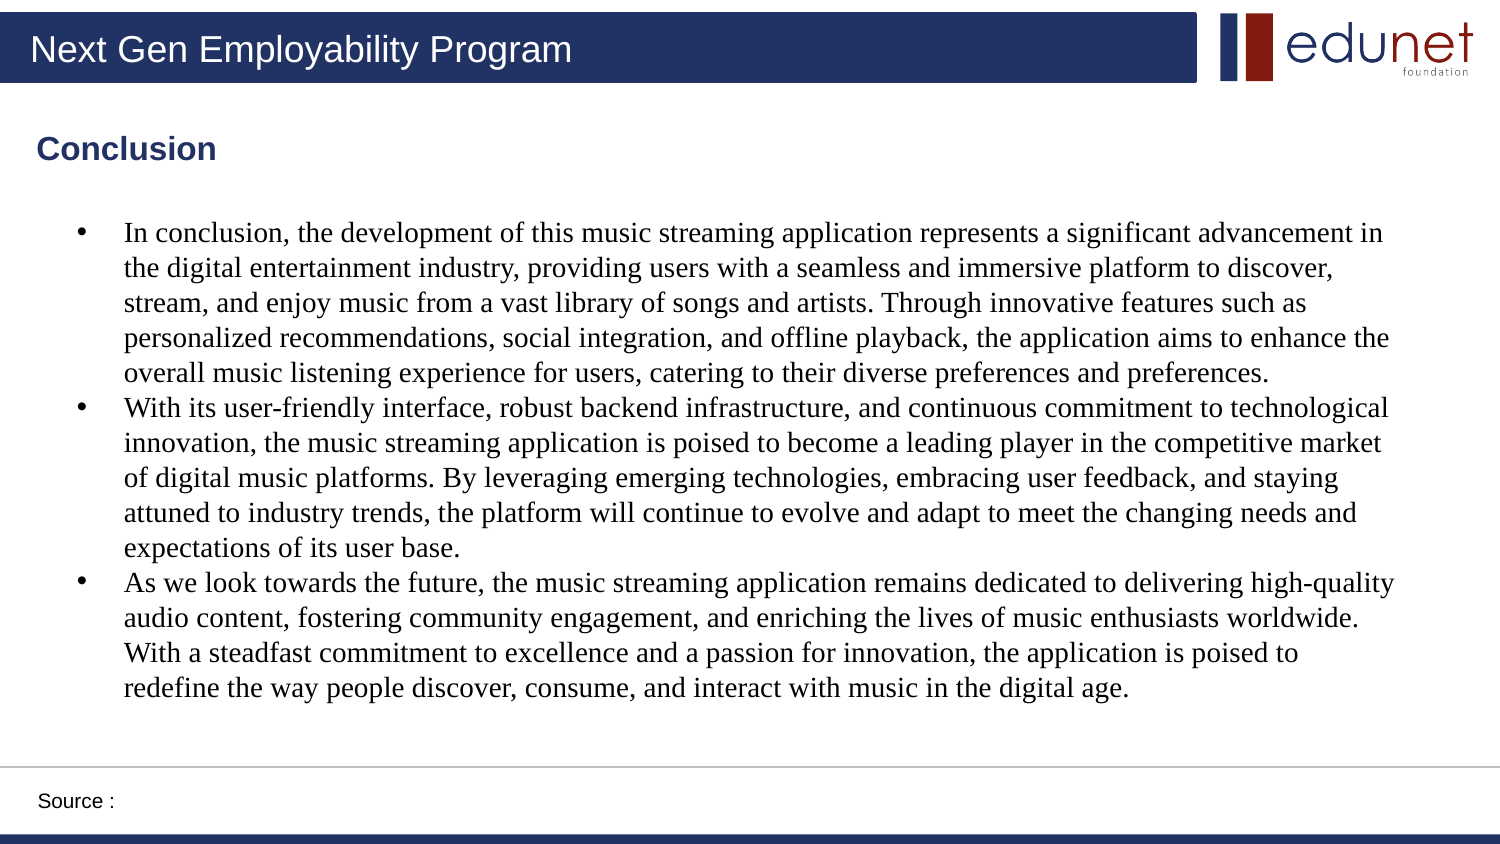

Conclusion
In conclusion, the development of this music streaming application represents a significant advancement in the digital entertainment industry, providing users with a seamless and immersive platform to discover, stream, and enjoy music from a vast library of songs and artists. Through innovative features such as personalized recommendations, social integration, and offline playback, the application aims to enhance the overall music listening experience for users, catering to their diverse preferences and preferences.
With its user-friendly interface, robust backend infrastructure, and continuous commitment to technological innovation, the music streaming application is poised to become a leading player in the competitive market of digital music platforms. By leveraging emerging technologies, embracing user feedback, and staying attuned to industry trends, the platform will continue to evolve and adapt to meet the changing needs and expectations of its user base.
As we look towards the future, the music streaming application remains dedicated to delivering high-quality audio content, fostering community engagement, and enriching the lives of music enthusiasts worldwide. With a steadfast commitment to excellence and a passion for innovation, the application is poised to redefine the way people discover, consume, and interact with music in the digital age.
Source :